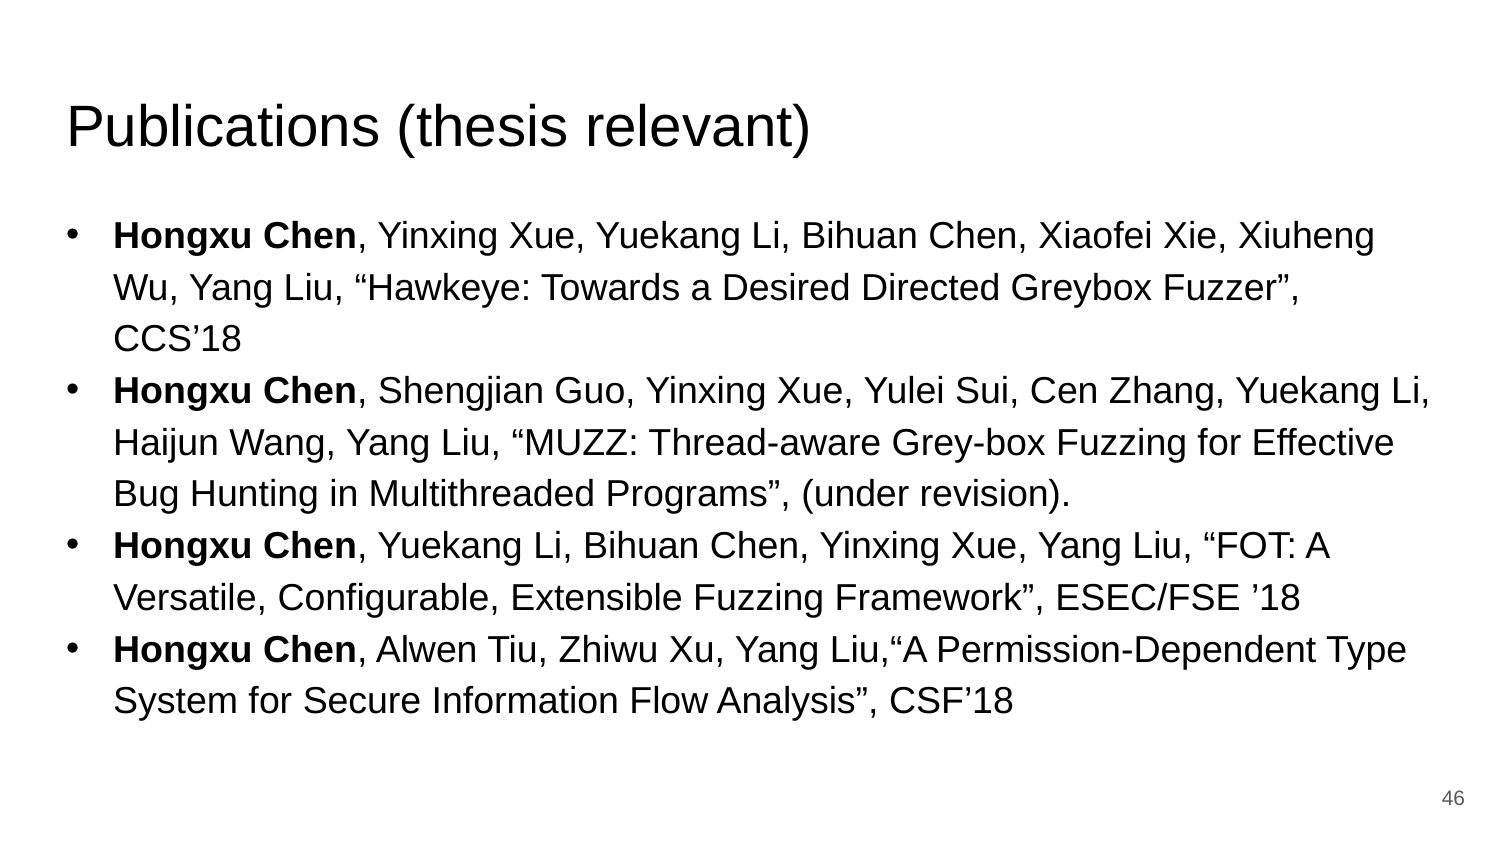

# Publications (thesis relevant)
Hongxu Chen, Yinxing Xue, Yuekang Li, Bihuan Chen, Xiaofei Xie, Xiuheng Wu, Yang Liu, “Hawkeye: Towards a Desired Directed Greybox Fuzzer”, CCS’18
Hongxu Chen, Shengjian Guo, Yinxing Xue, Yulei Sui, Cen Zhang, Yuekang Li, Haijun Wang, Yang Liu, “MUZZ: Thread-aware Grey-box Fuzzing for Effective Bug Hunting in Multithreaded Programs”, (under revision).
Hongxu Chen, Yuekang Li, Bihuan Chen, Yinxing Xue, Yang Liu, “FOT: A Versatile, Configurable, Extensible Fuzzing Framework”, ESEC/FSE ’18
Hongxu Chen, Alwen Tiu, Zhiwu Xu, Yang Liu,“A Permission-Dependent Type System for Secure Information Flow Analysis”, CSF’18
46